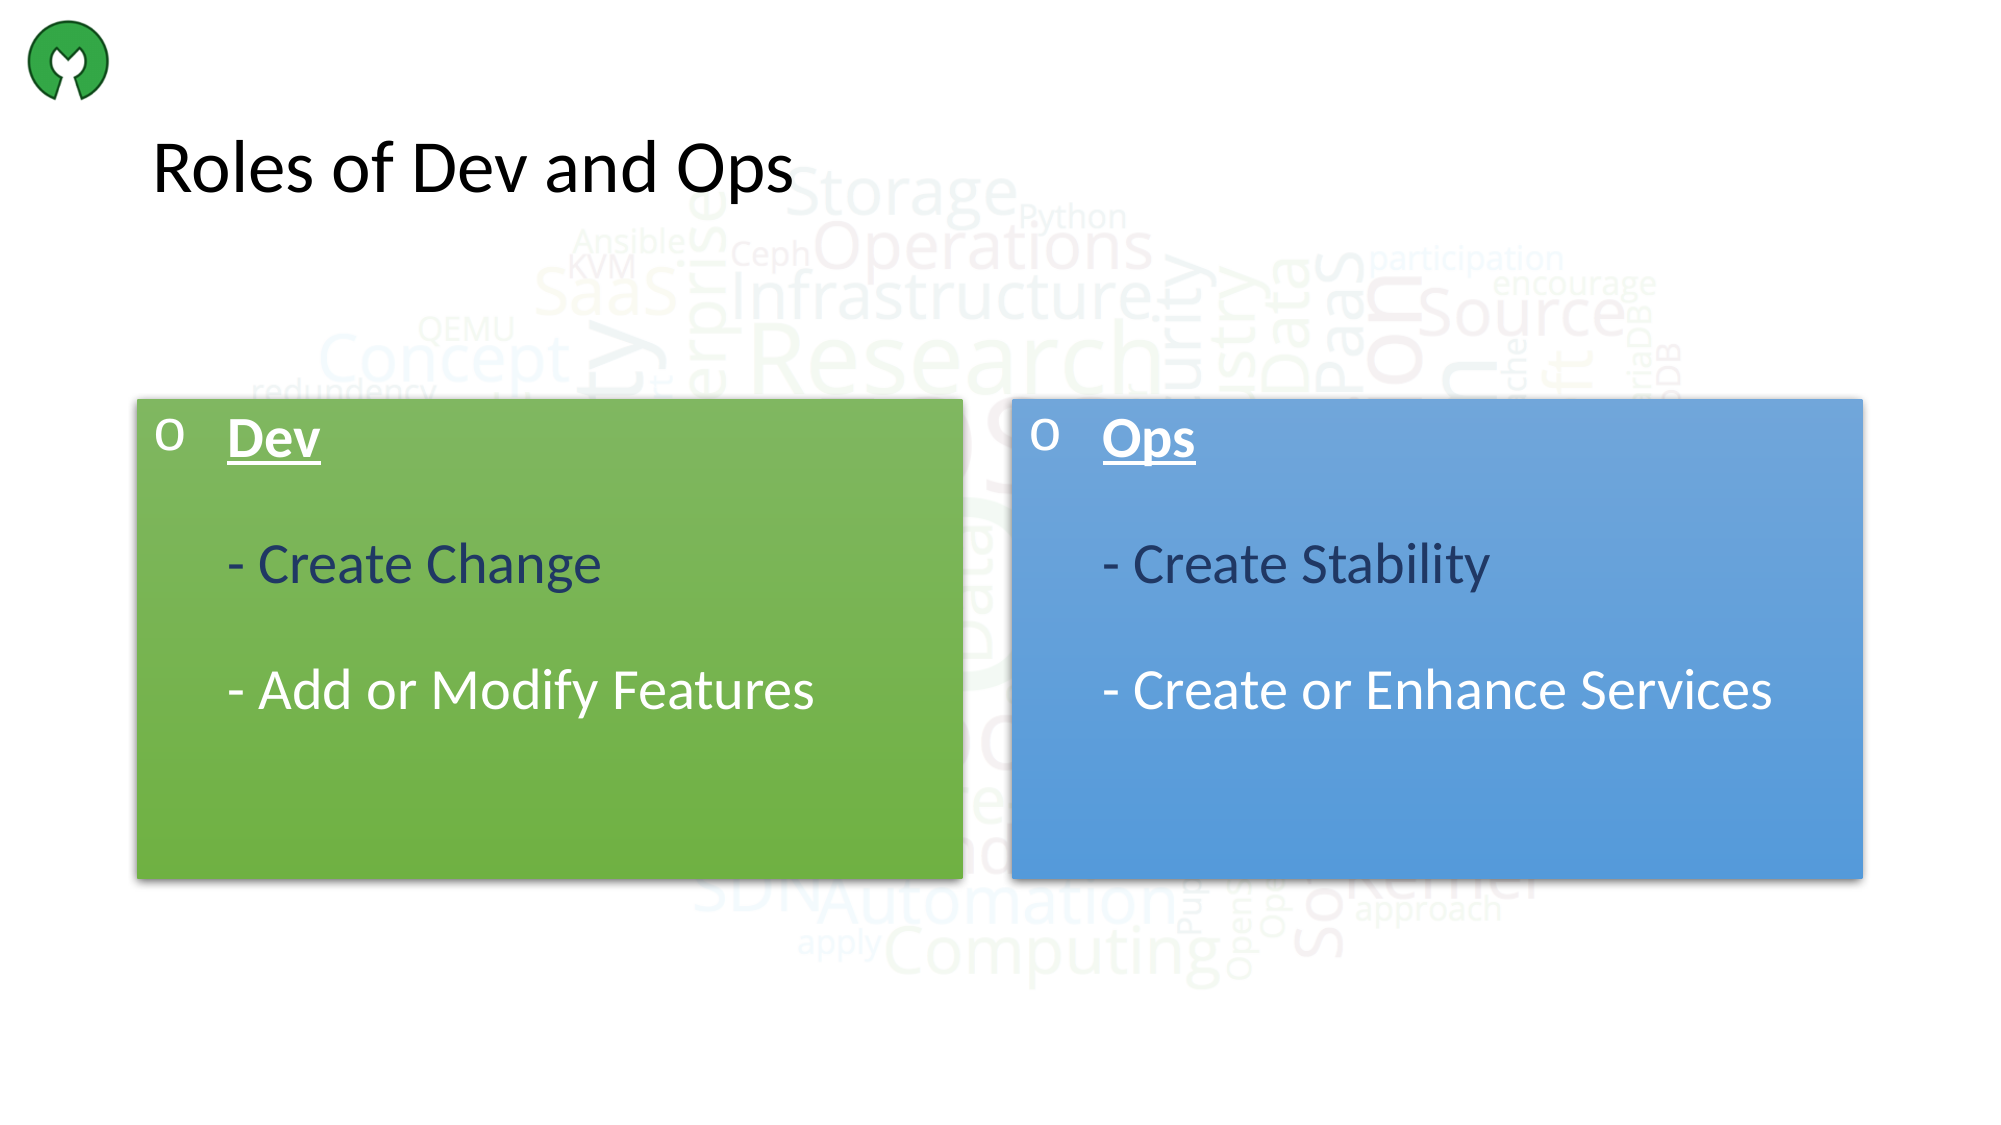

# Roles of Dev and Ops
Dev
- Create Change
- Add or Modify Features
Ops
- Create Stability
- Create or Enhance Services